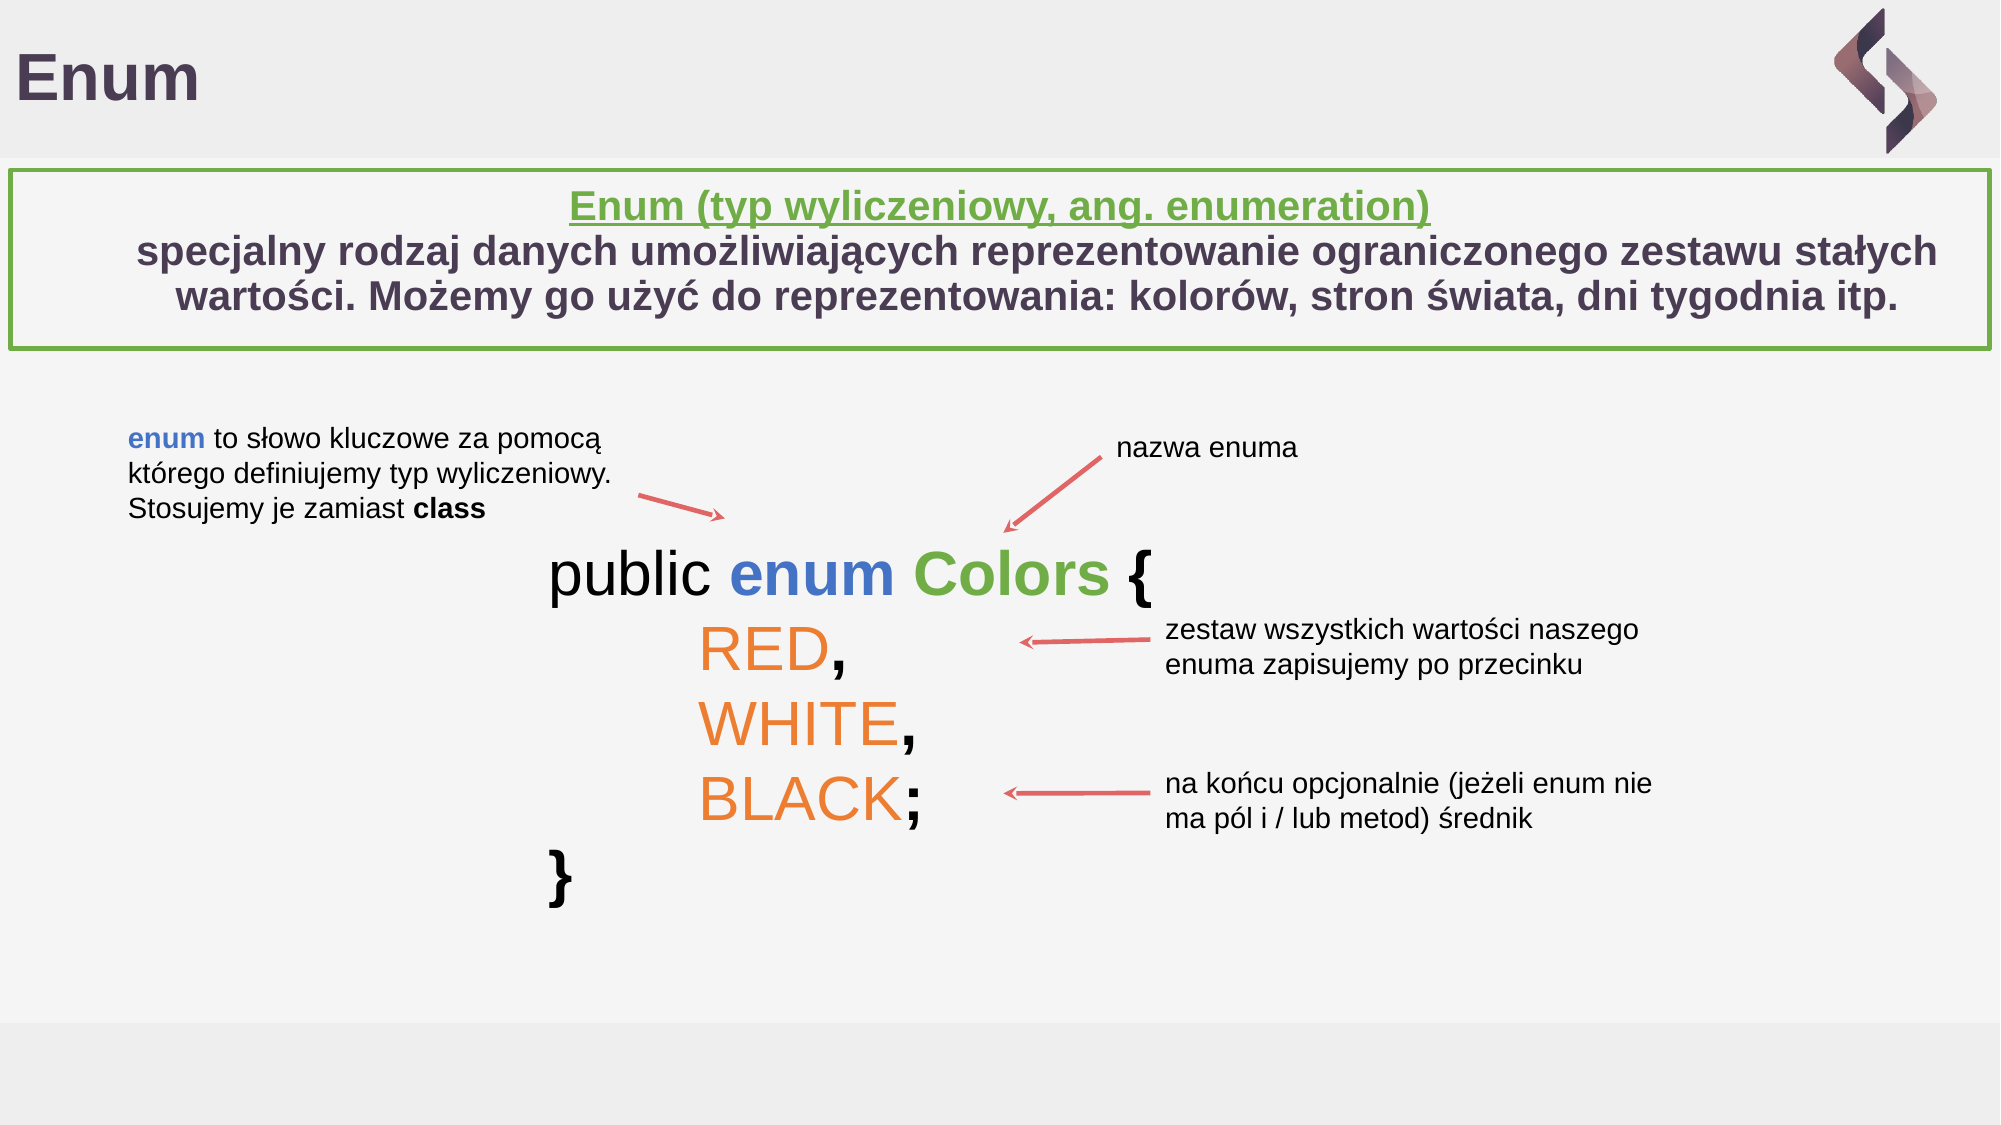

# Enum
Enum (typ wyliczeniowy, ang. enumeration)
specjalny rodzaj danych umożliwiających reprezentowanie ograniczonego zestawu stałych wartości. Możemy go użyć do reprezentowania: kolorów, stron świata, dni tygodnia itp.
enum to słowo kluczowe za pomocą którego definiujemy typ wyliczeniowy. Stosujemy je zamiast class
nazwa enuma
public enum Colors {
	RED,
	WHITE,
	BLACK;
}
zestaw wszystkich wartości naszego enuma zapisujemy po przecinku
na końcu opcjonalnie (jeżeli enum nie ma pól i / lub metod) średnik